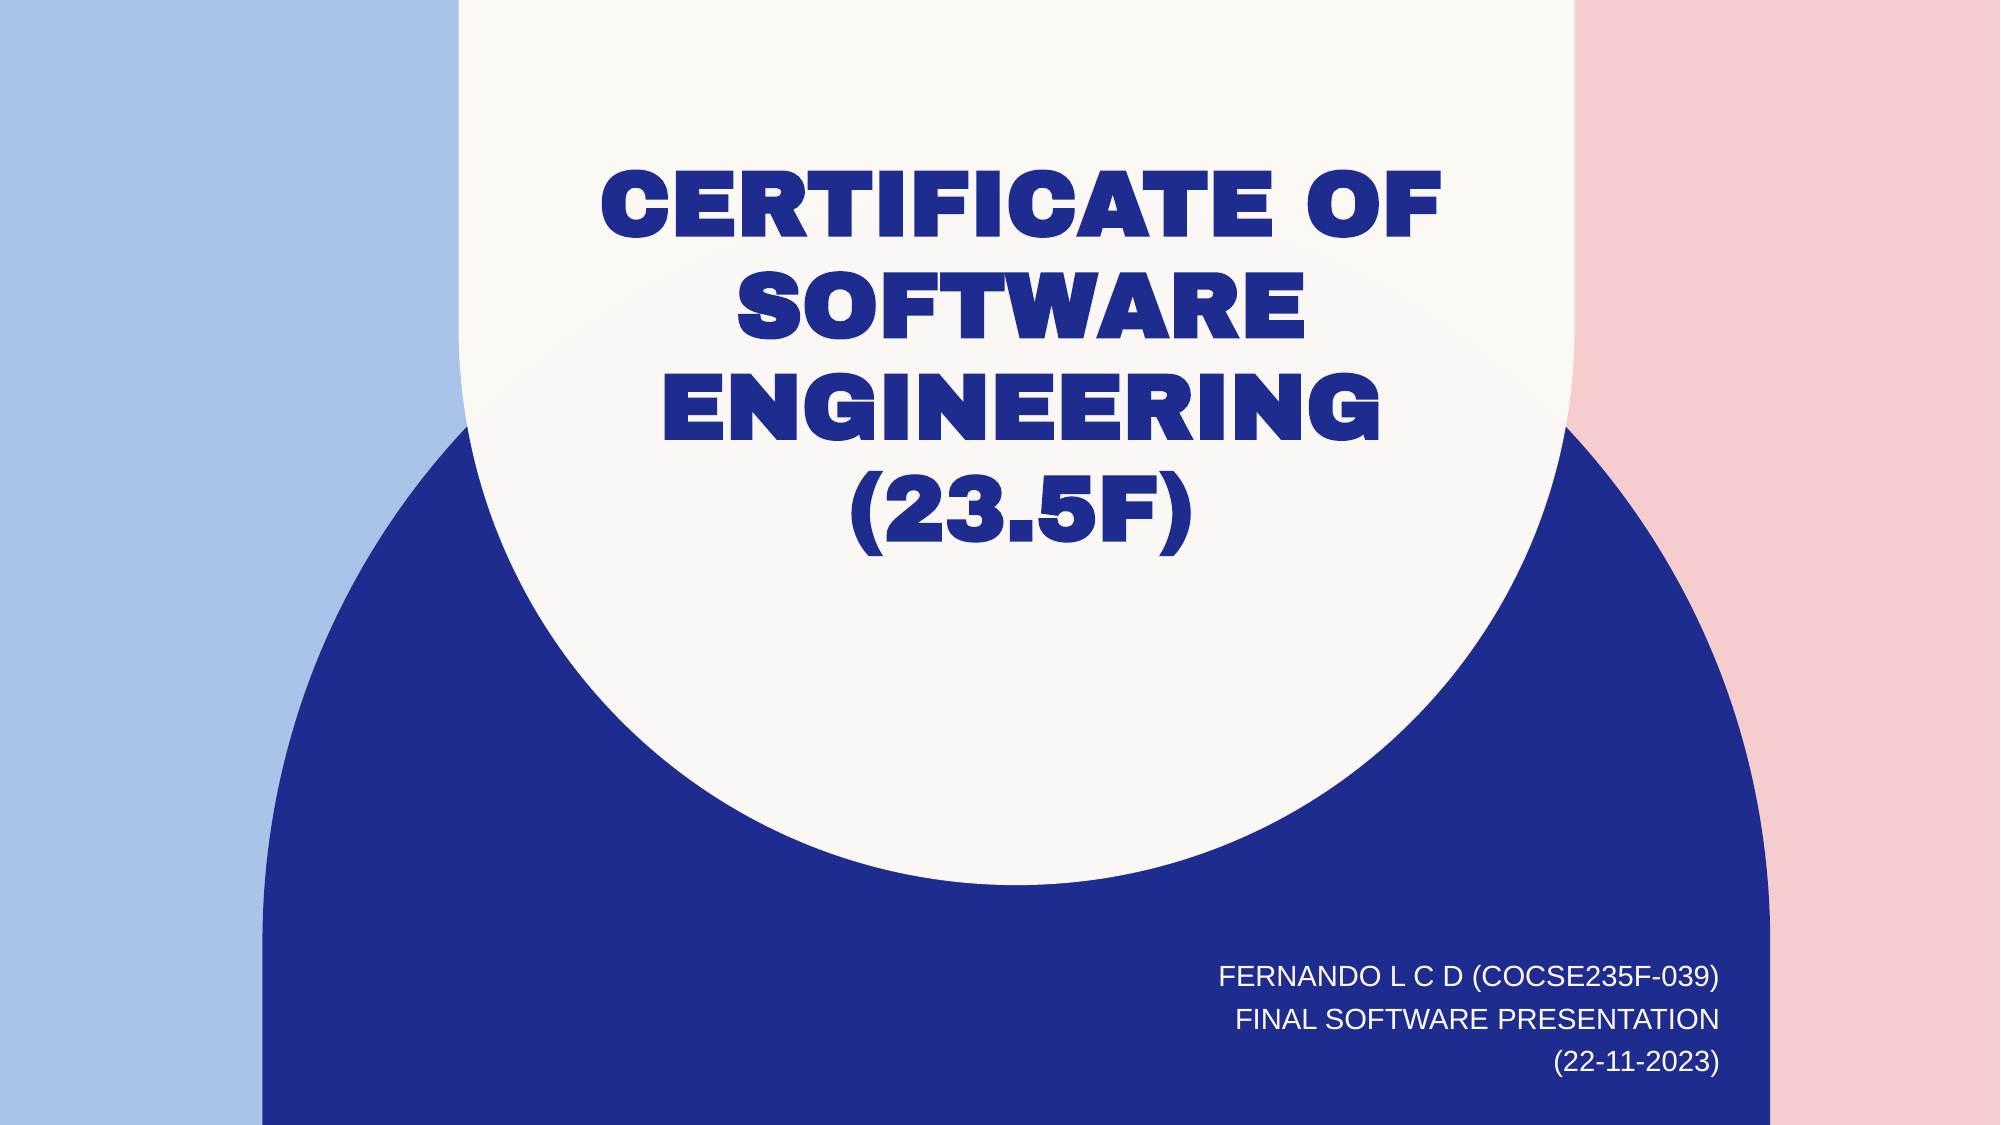

# Certificate of software engineering (23.5f)
FERNANDO L C D (COCSE235F-039)
FINAL SOFTWARE PRESENTATION
(22-11-2023)